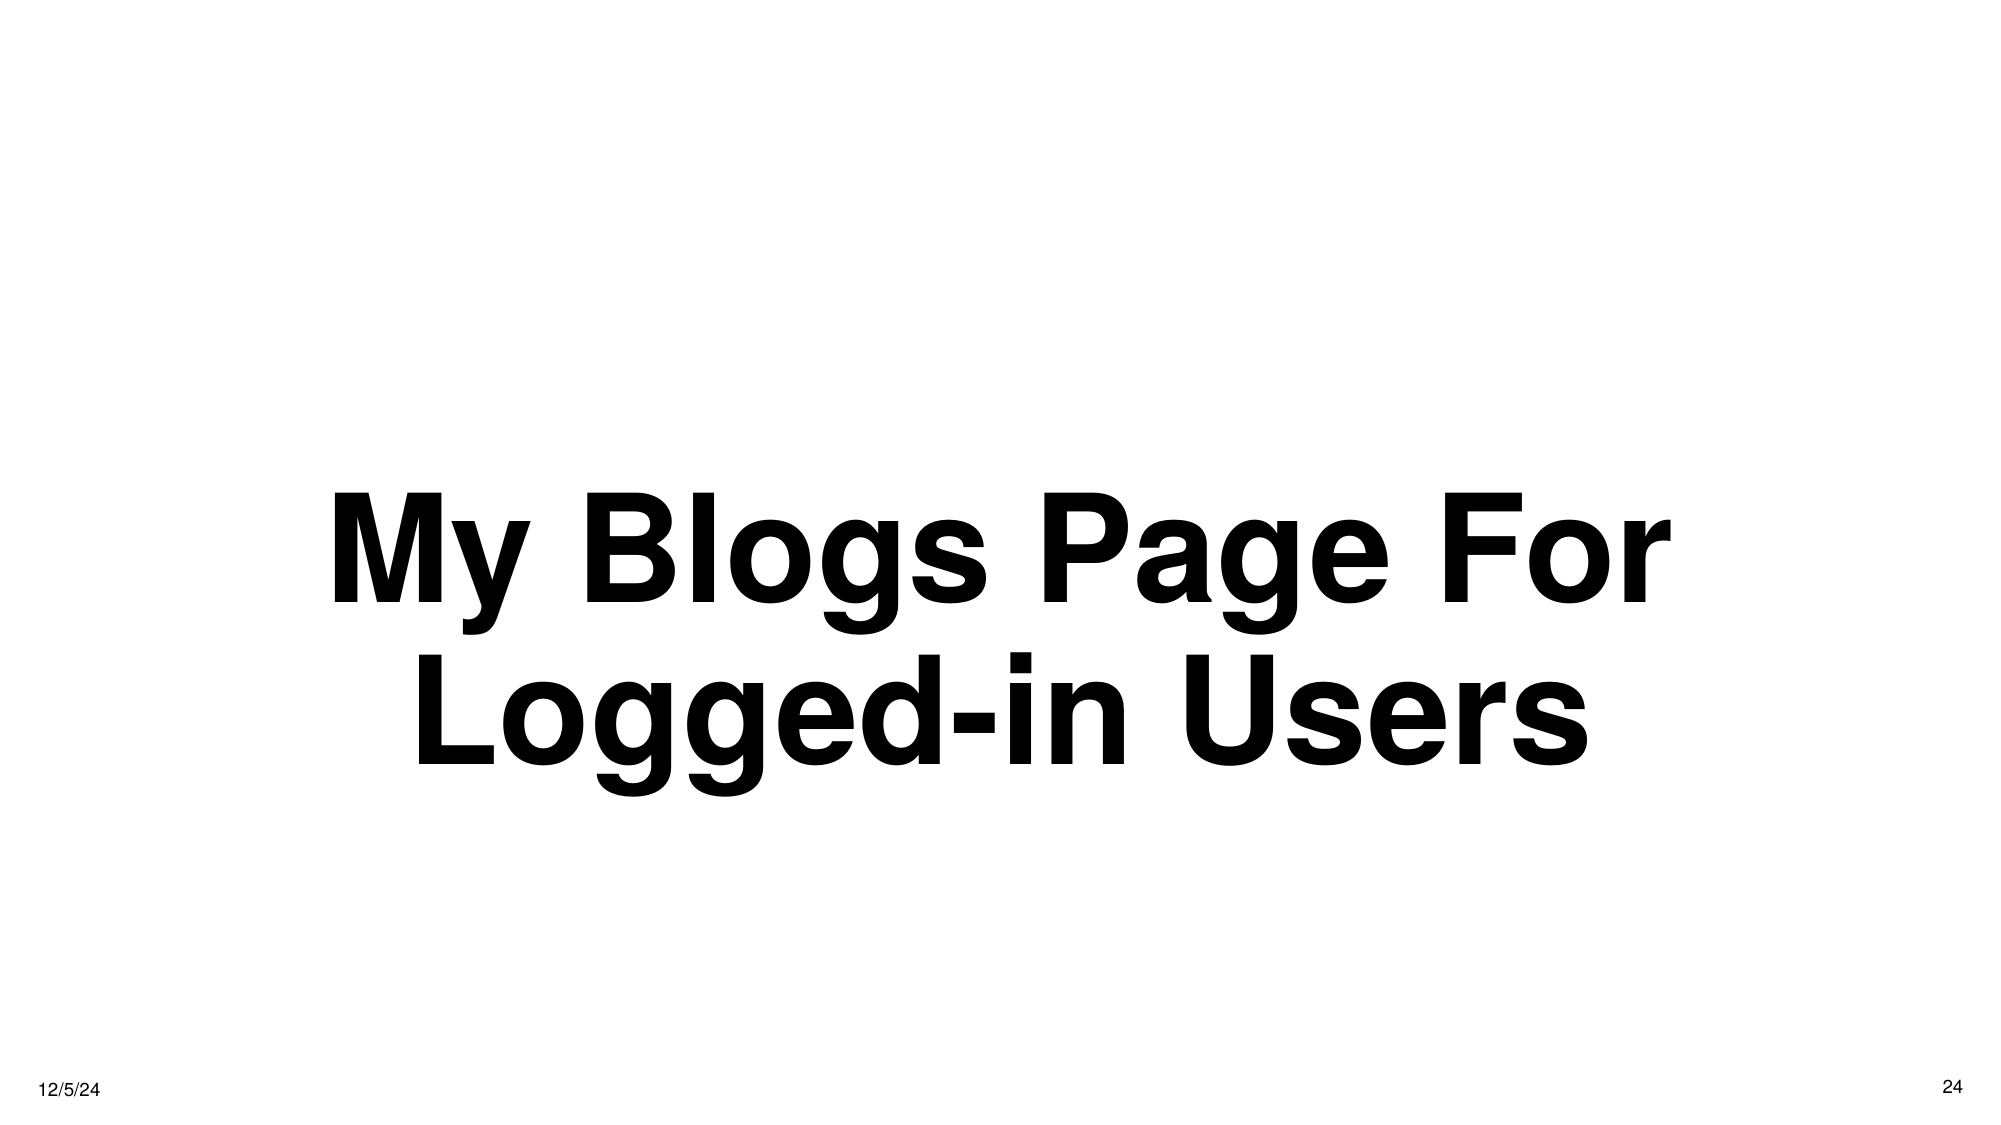

# My Blogs Page For Logged-in Users

12/5/24

24